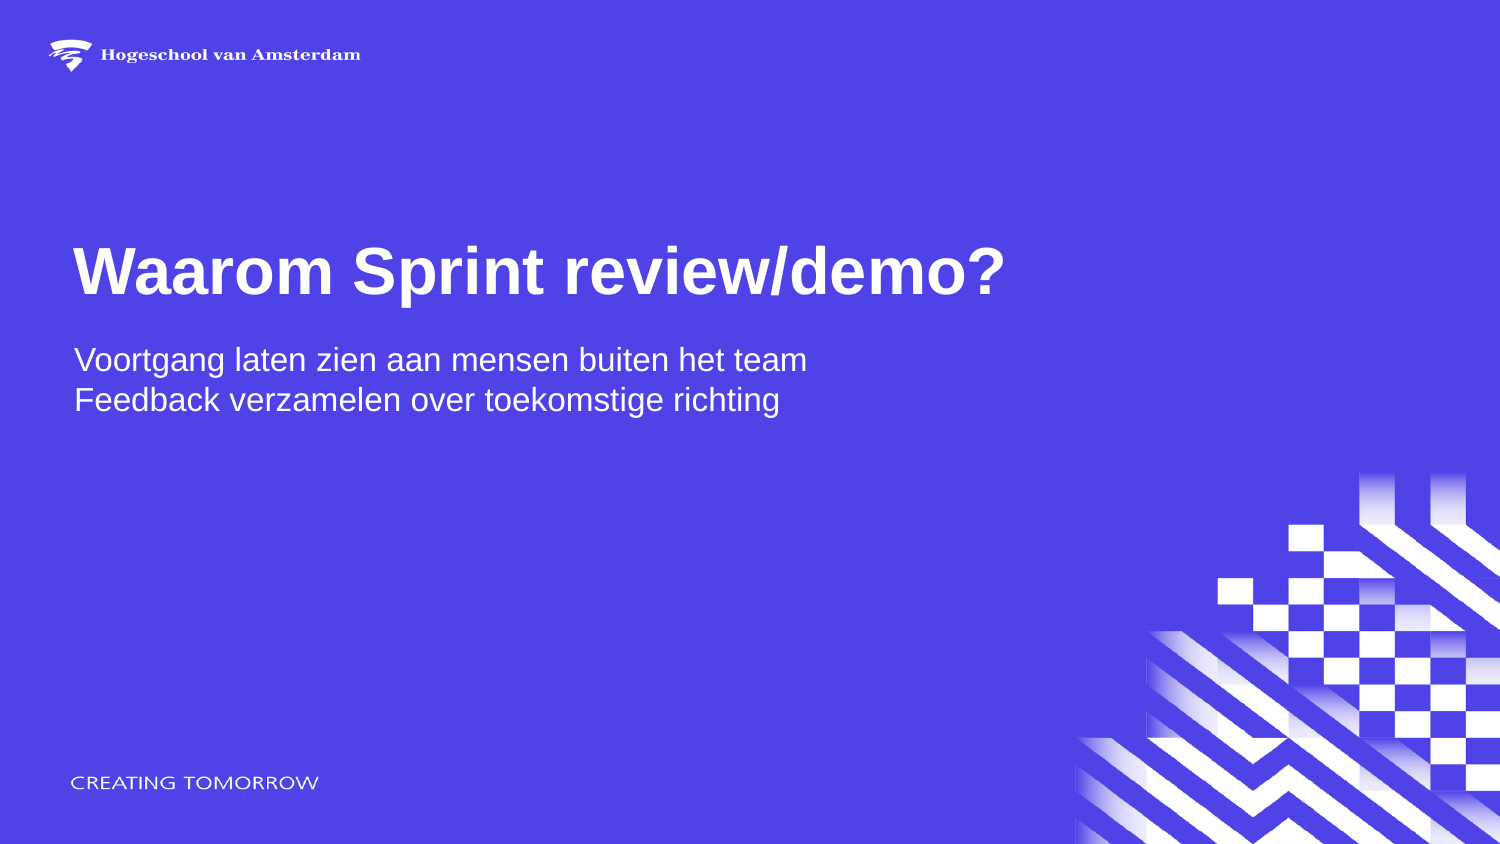

# Waarom Sprint review/demo?
Voortgang laten zien aan mensen buiten het team
Feedback verzamelen over toekomstige richting